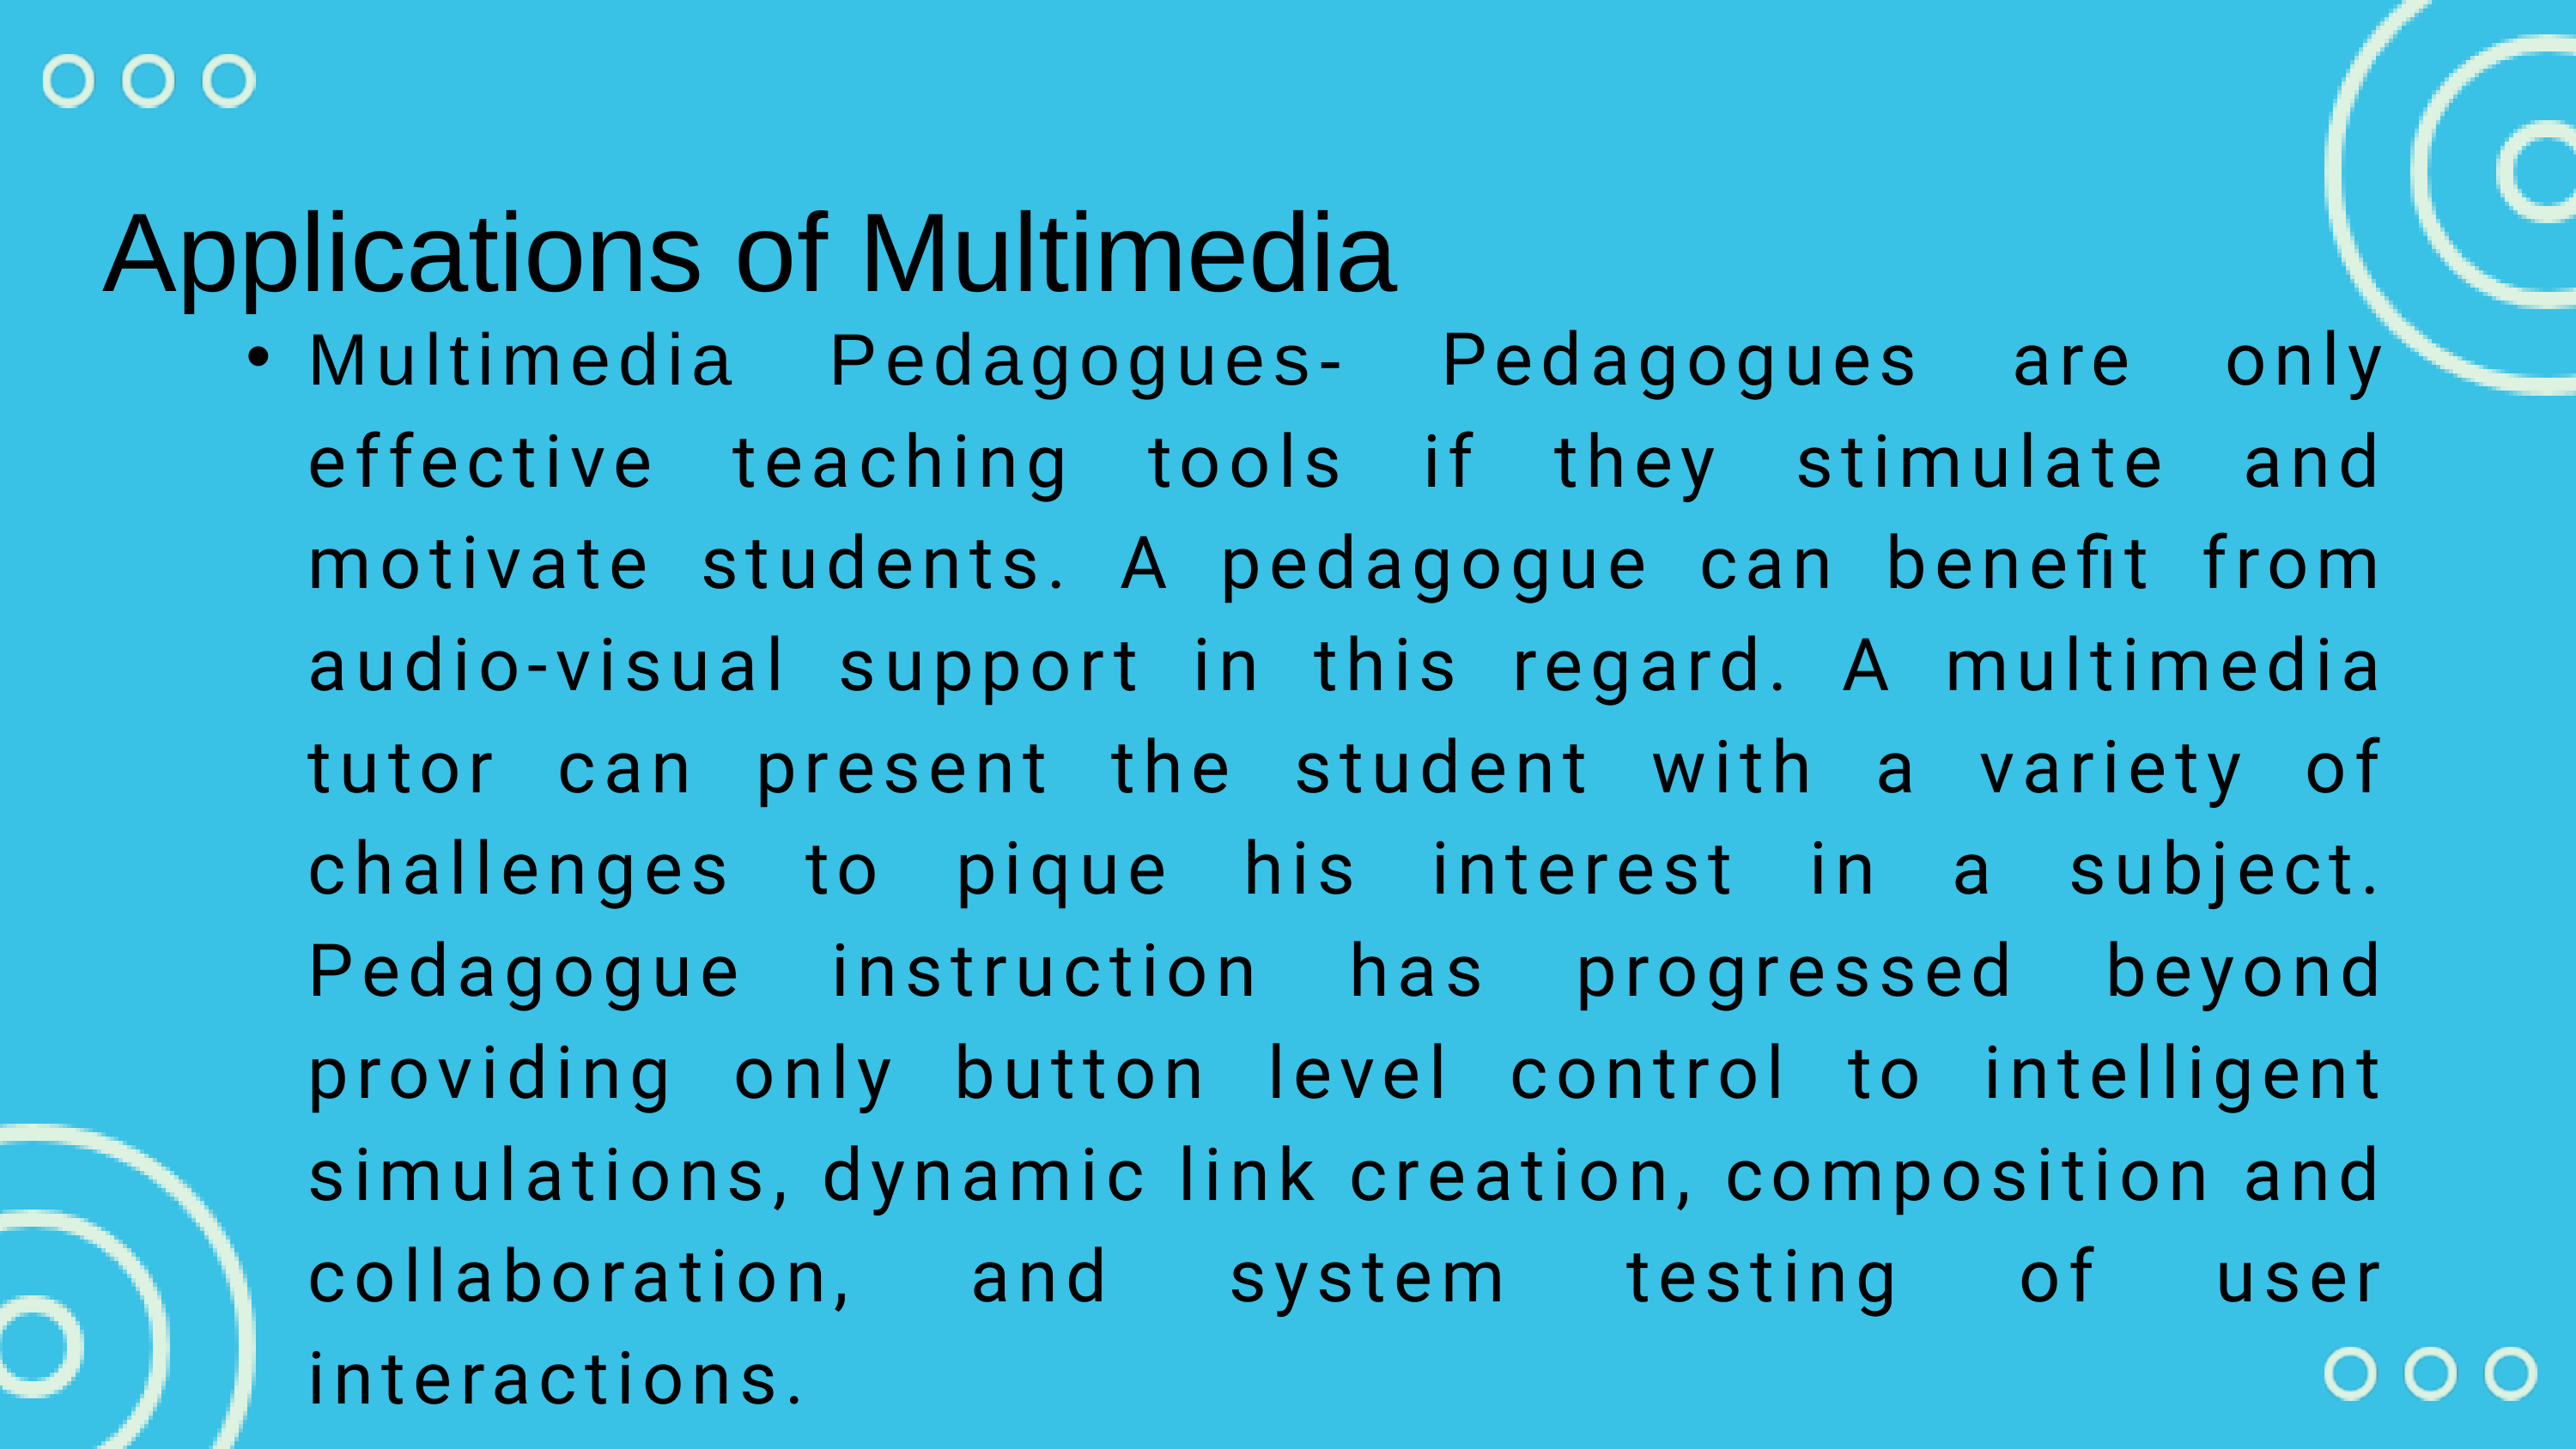

Applications of Multimedia
Multimedia Pedagogues- Pedagogues are only effective teaching tools if they stimulate and motivate students. A pedagogue can benefit from audio-visual support in this regard. A multimedia tutor can present the student with a variety of challenges to pique his interest in a subject. Pedagogue instruction has progressed beyond providing only button level control to intelligent simulations, dynamic link creation, composition and collaboration, and system testing of user interactions.